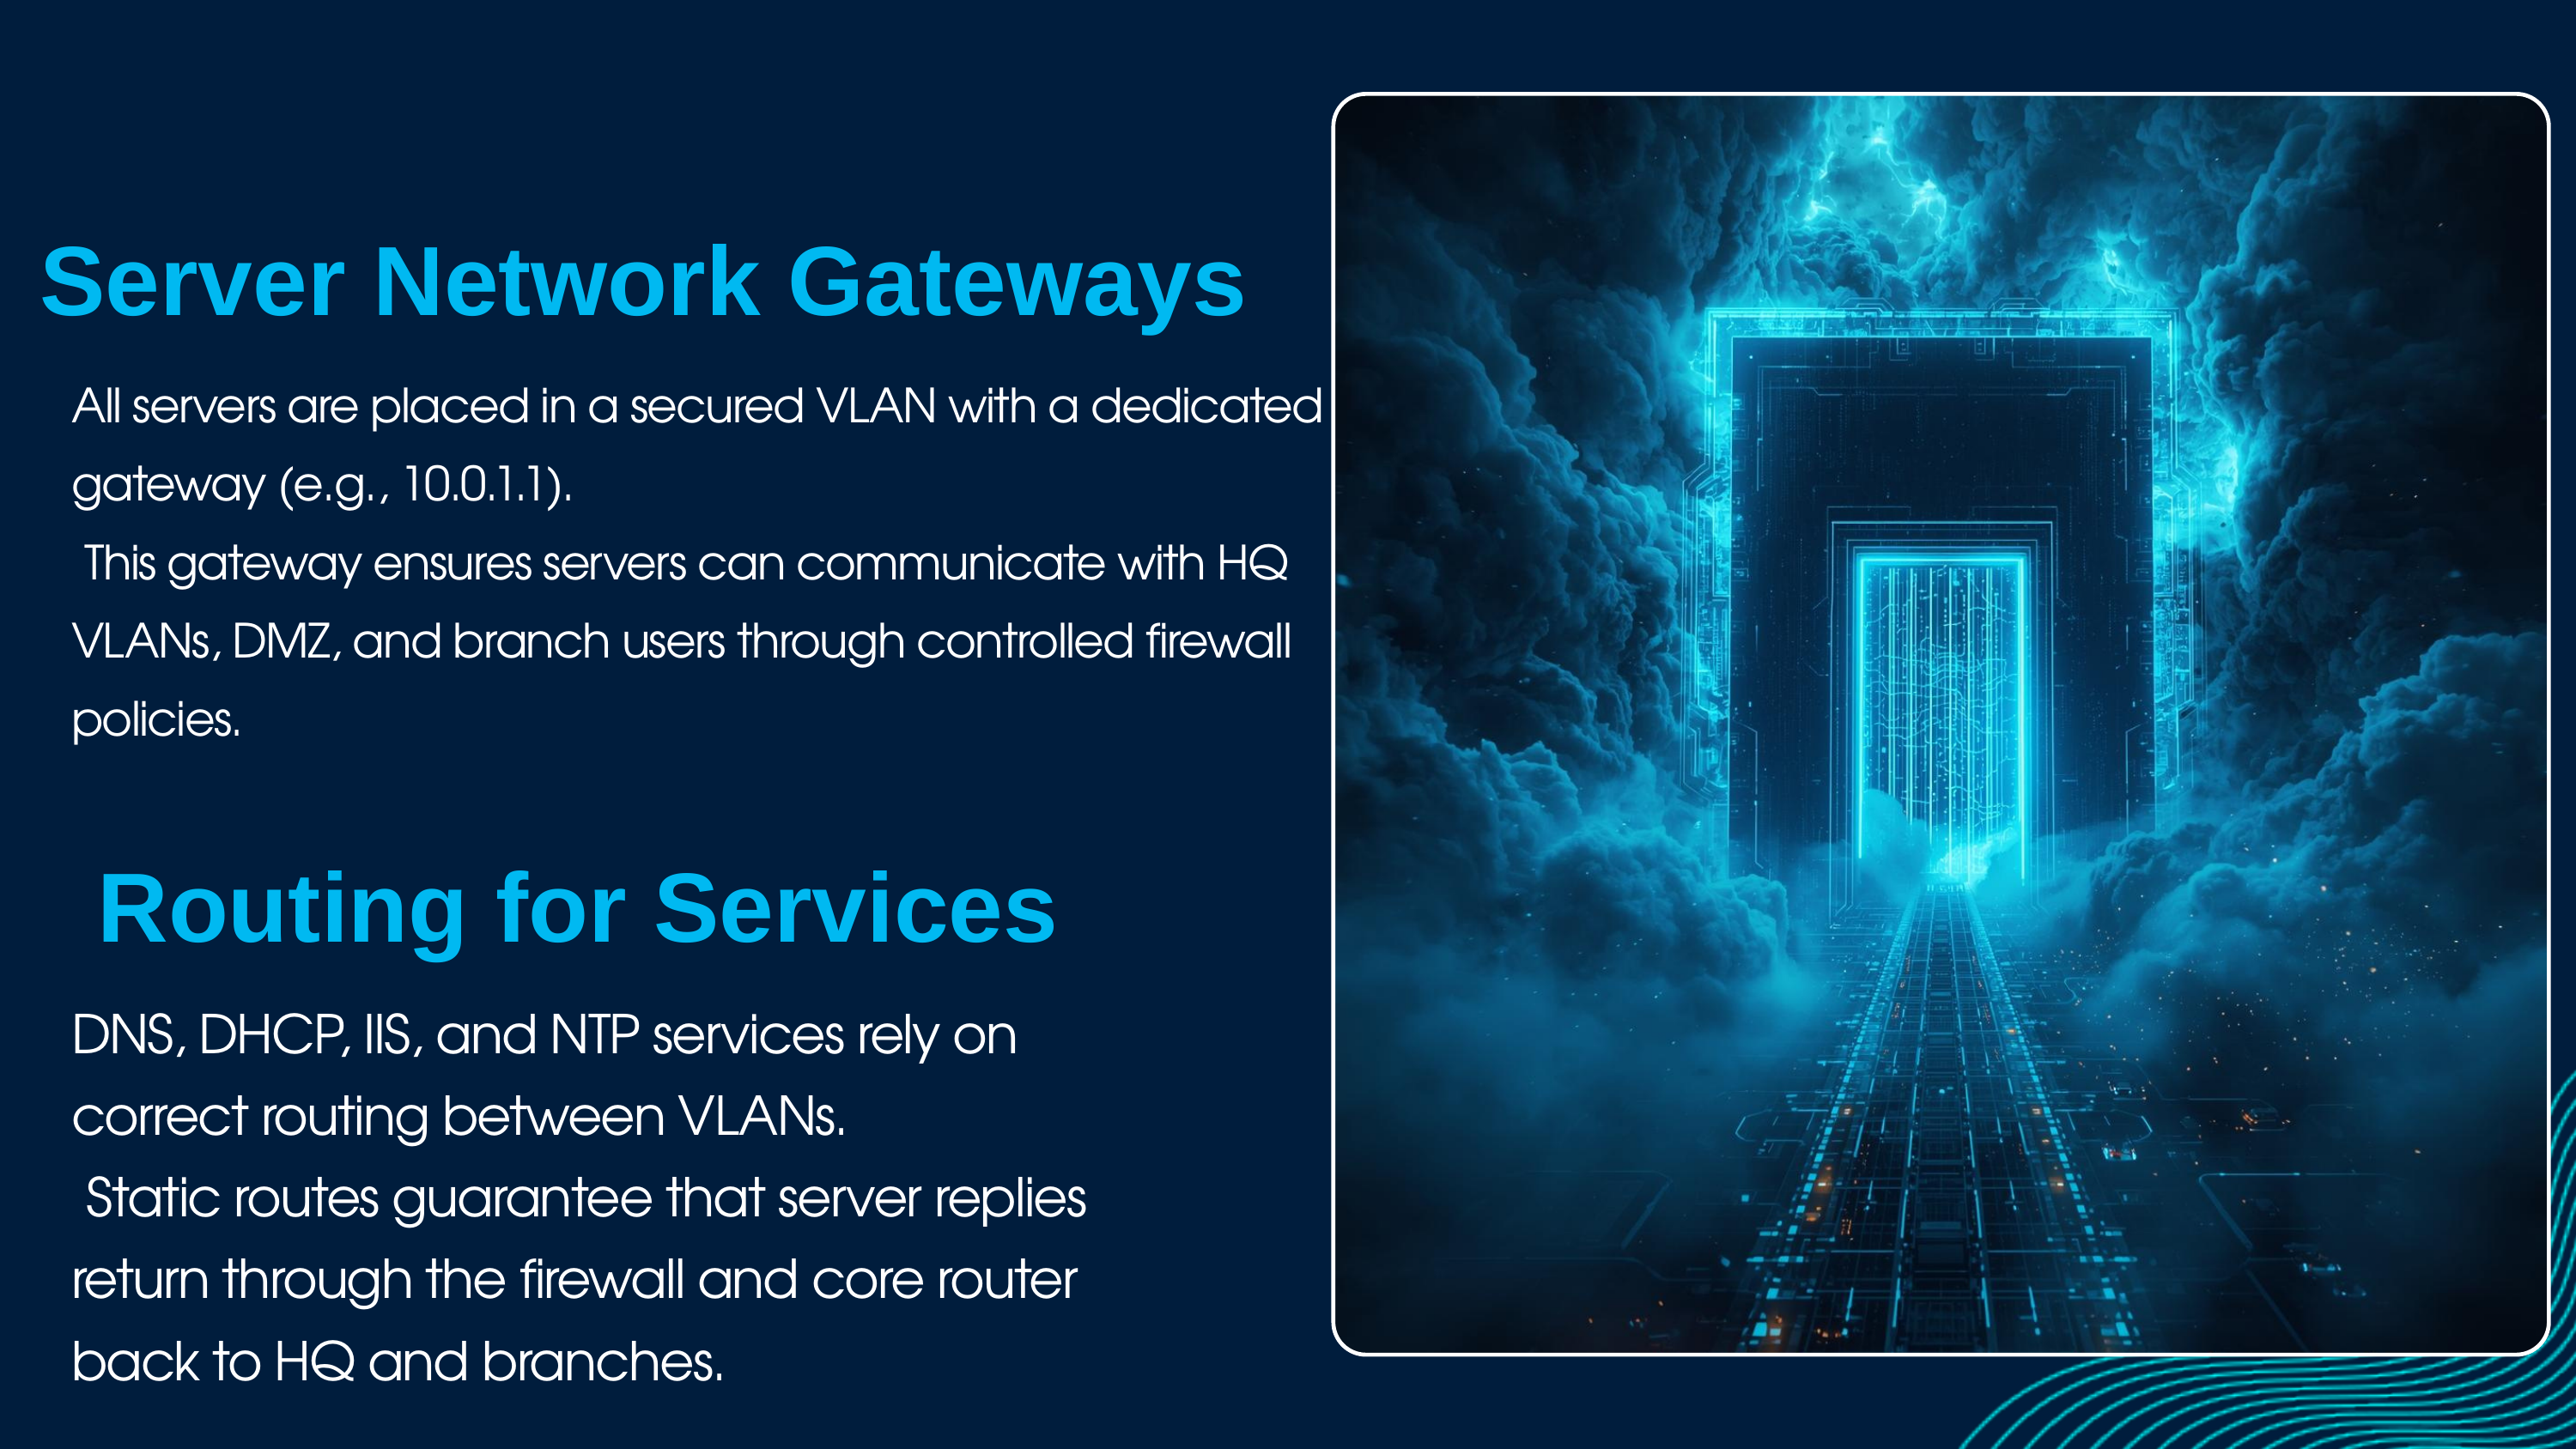

Server Network Gateways
All servers are placed in a secured VLAN with a dedicated gateway (e.g., 10.0.1.1).
 This gateway ensures servers can communicate with HQ VLANs, DMZ, and branch users through controlled firewall policies.
Routing for Services

DNS, DHCP, IIS, and NTP services rely on correct routing between VLANs.
 Static routes guarantee that server replies return through the firewall and core router back to HQ and branches.